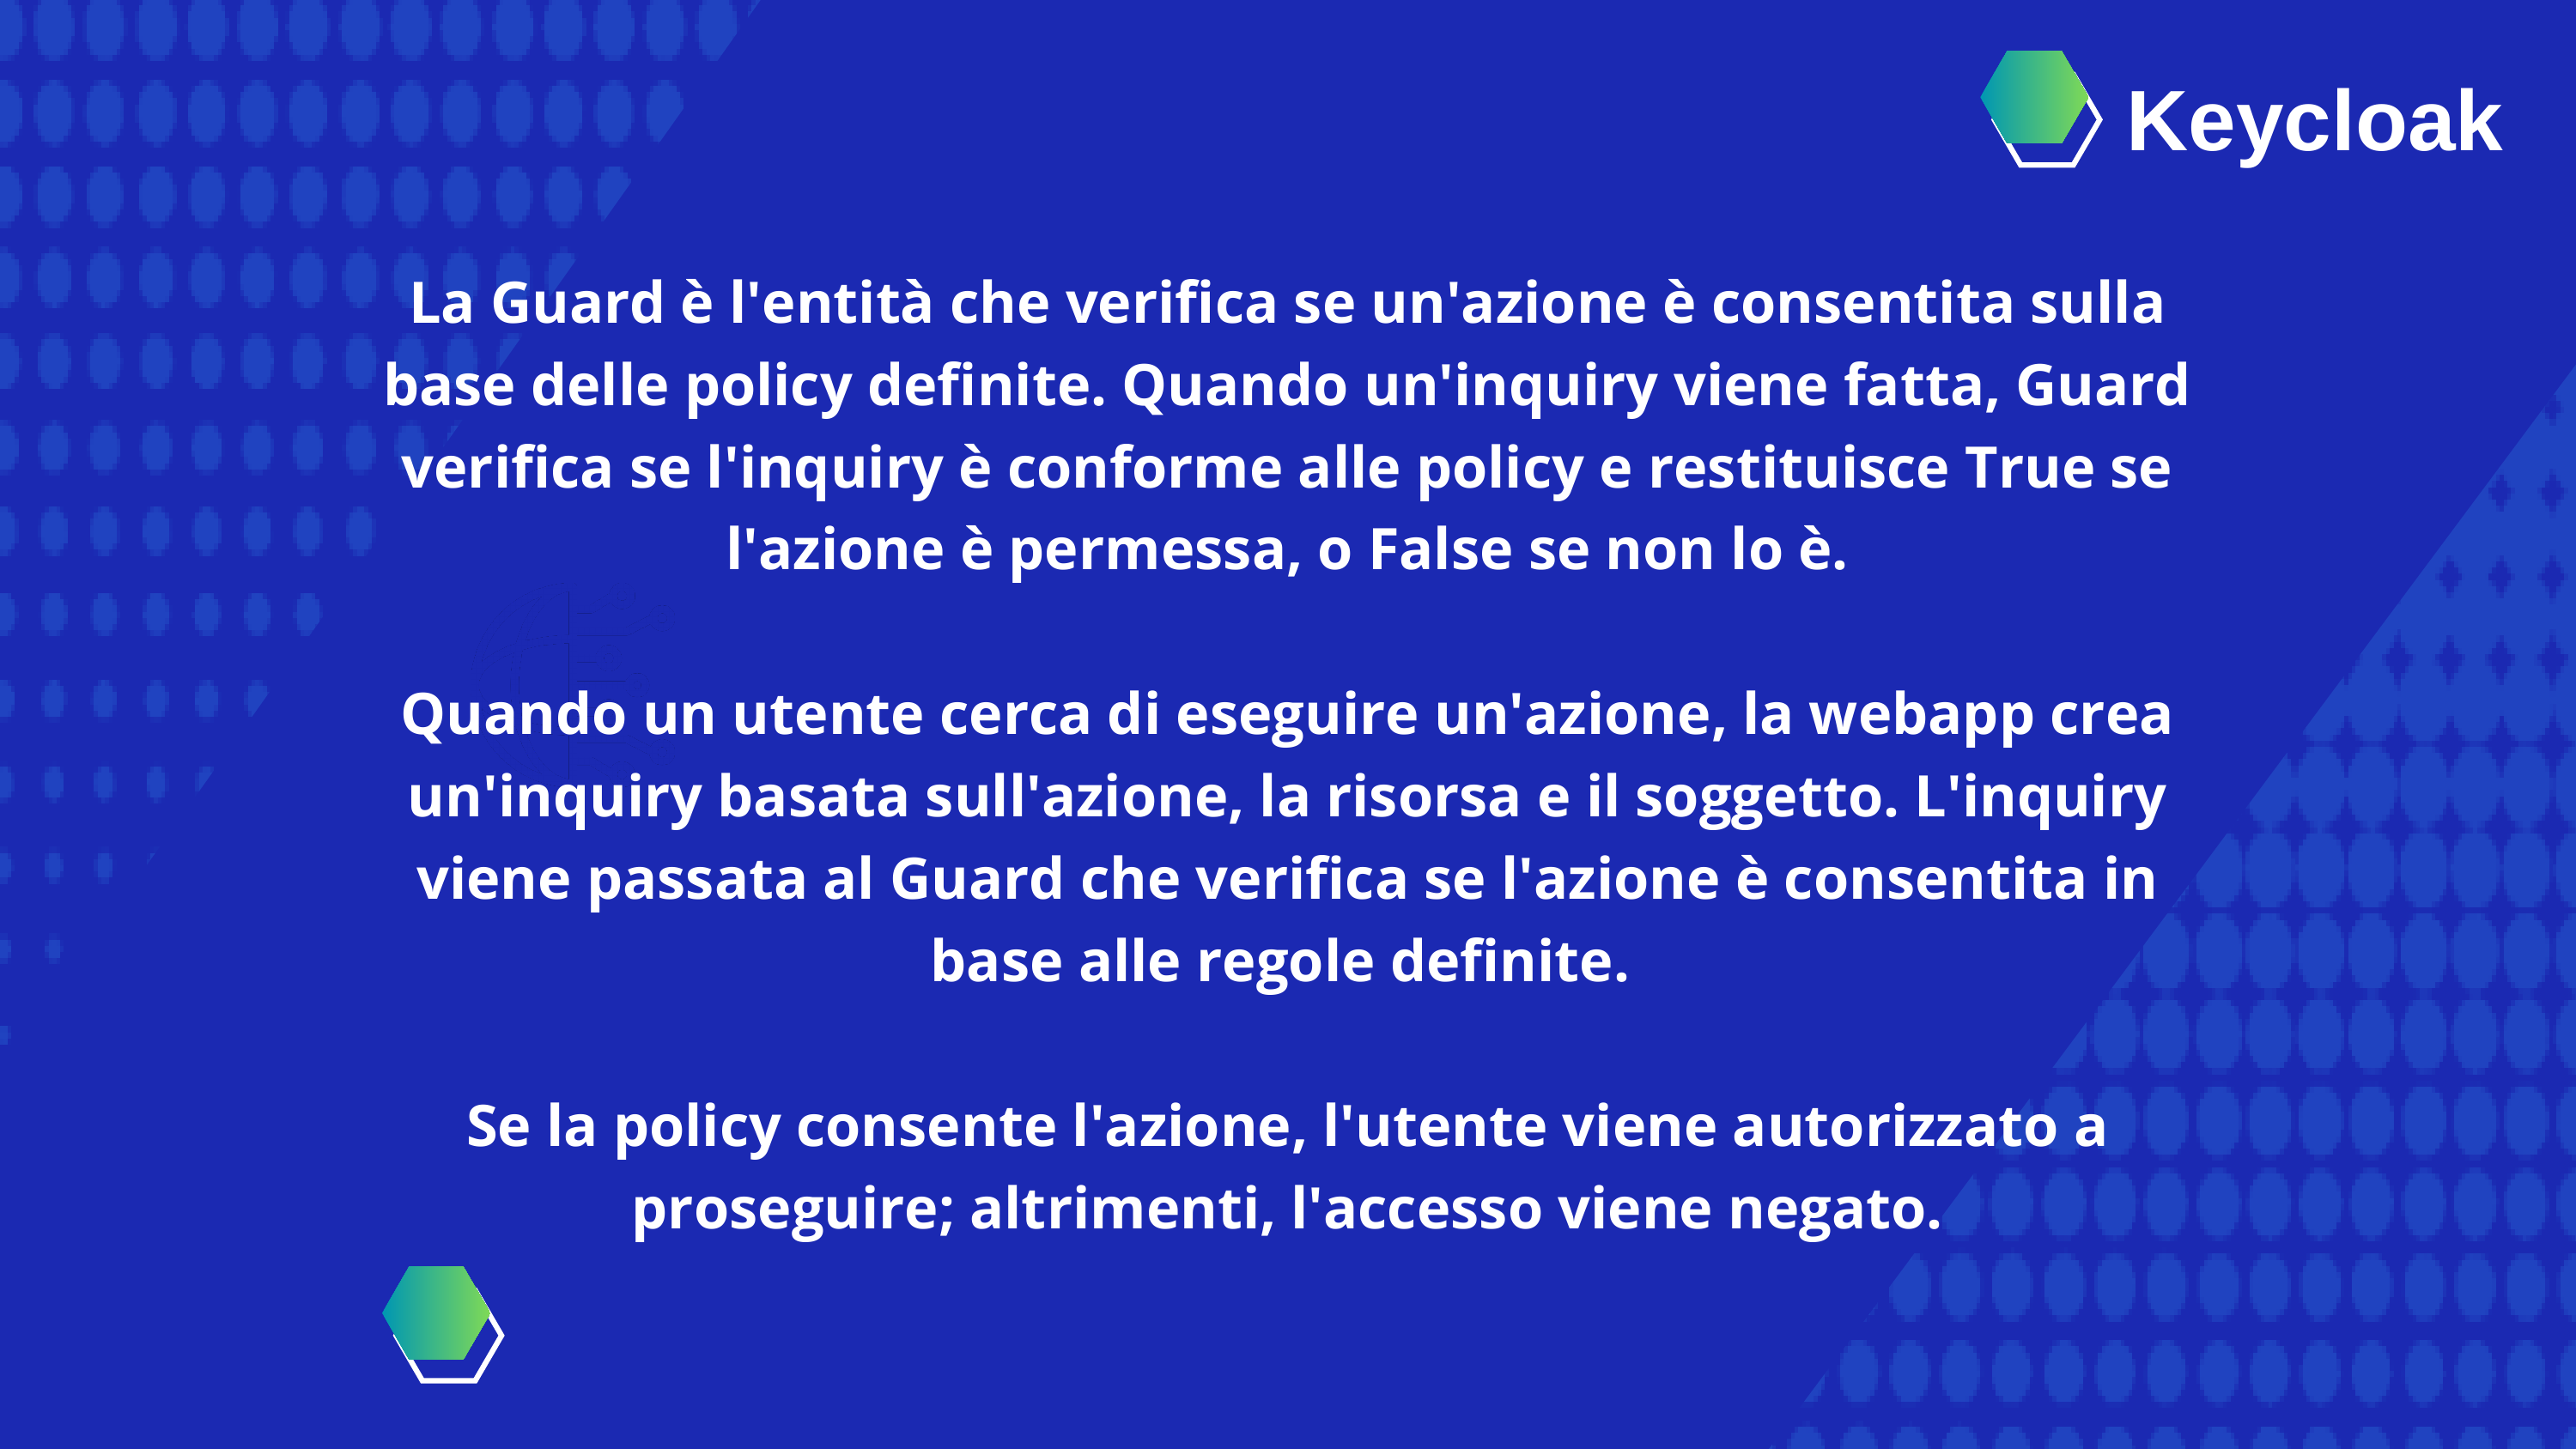

Keycloak
La Guard è l'entità che verifica se un'azione è consentita sulla base delle policy definite. Quando un'inquiry viene fatta, Guard verifica se l'inquiry è conforme alle policy e restituisce True se l'azione è permessa, o False se non lo è.

Quando un utente cerca di eseguire un'azione, la webapp crea un'inquiry basata sull'azione, la risorsa e il soggetto. L'inquiry viene passata al Guard che verifica se l'azione è consentita in base alle regole definite.

Se la policy consente l'azione, l'utente viene autorizzato a proseguire; altrimenti, l'accesso viene negato.